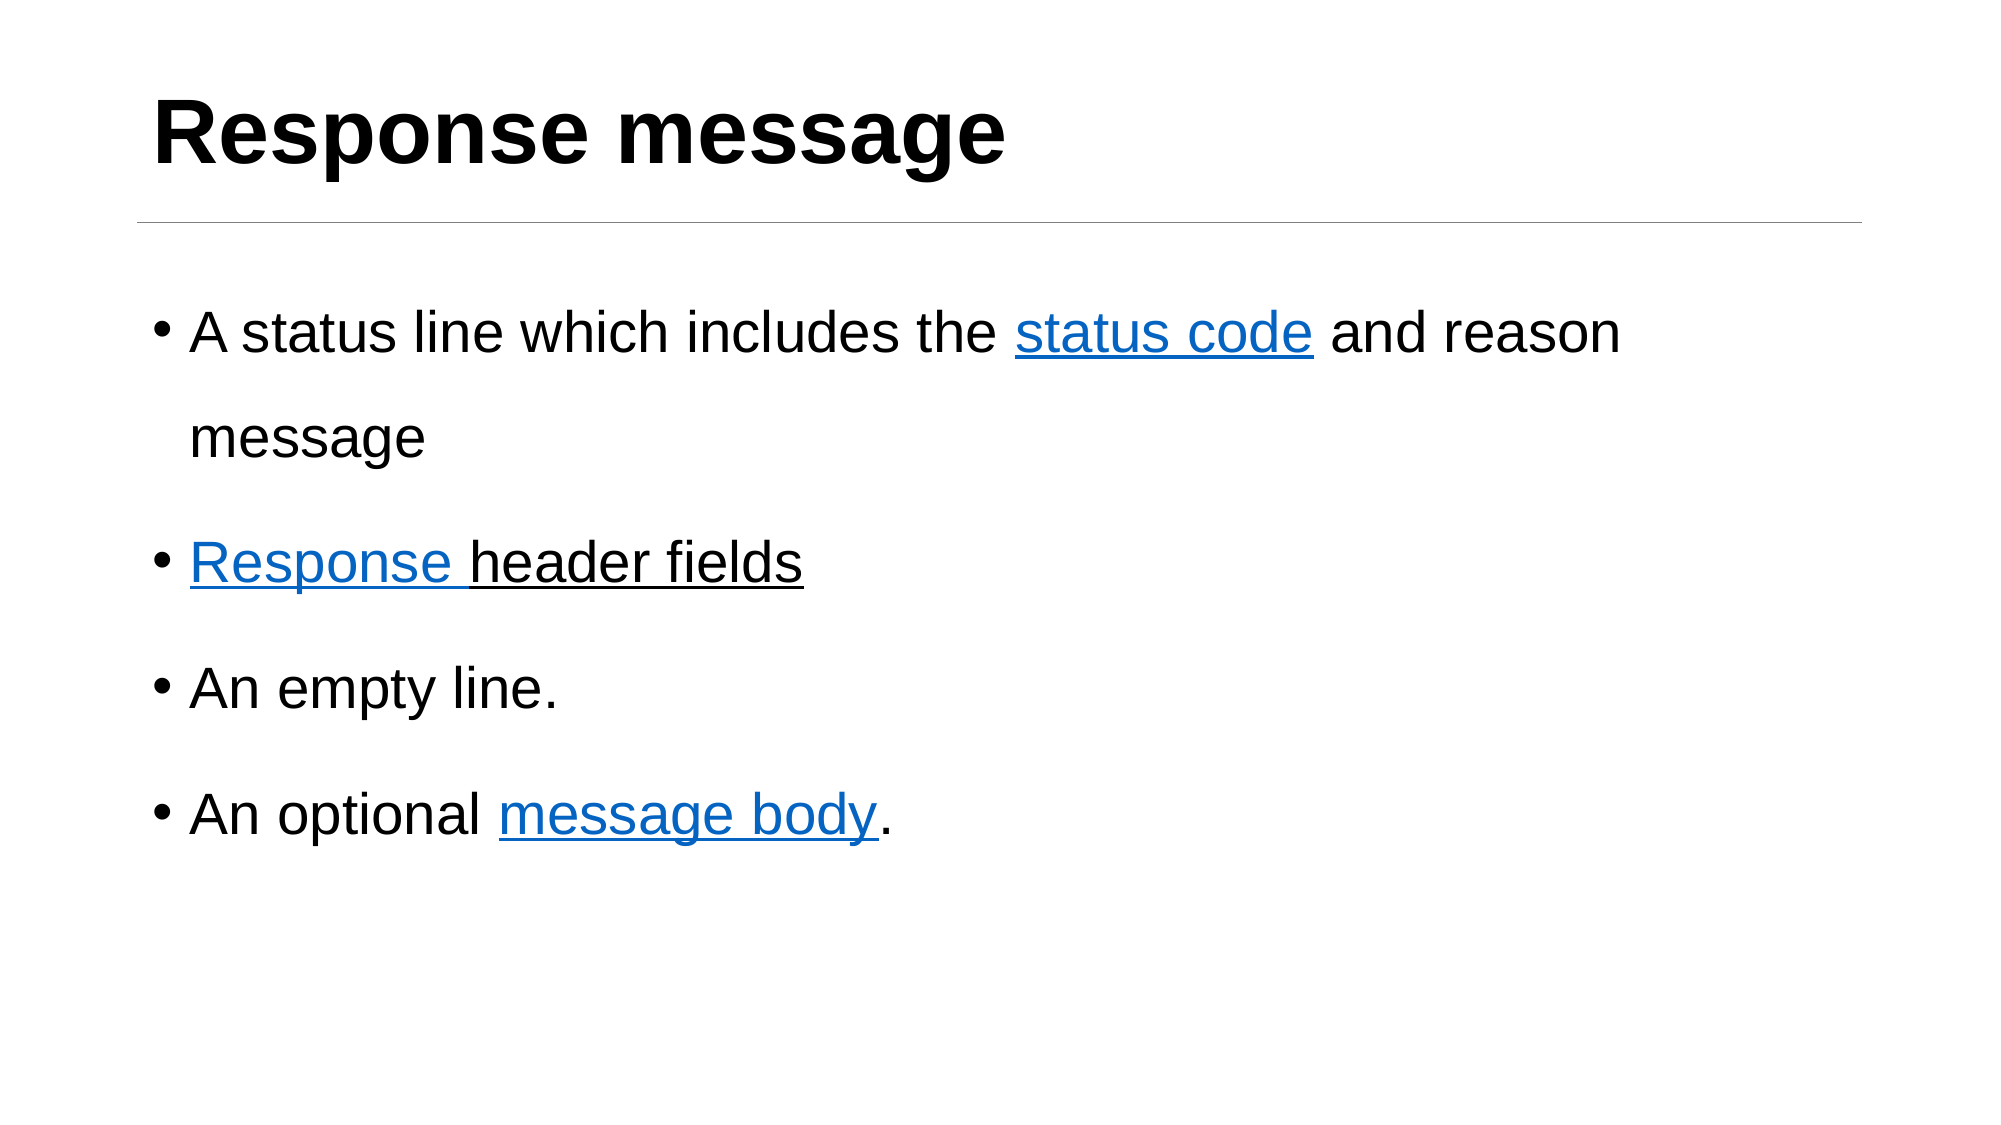

# Response message
A status line which includes the status code and reason message
Response header fields
An empty line.
An optional message body.